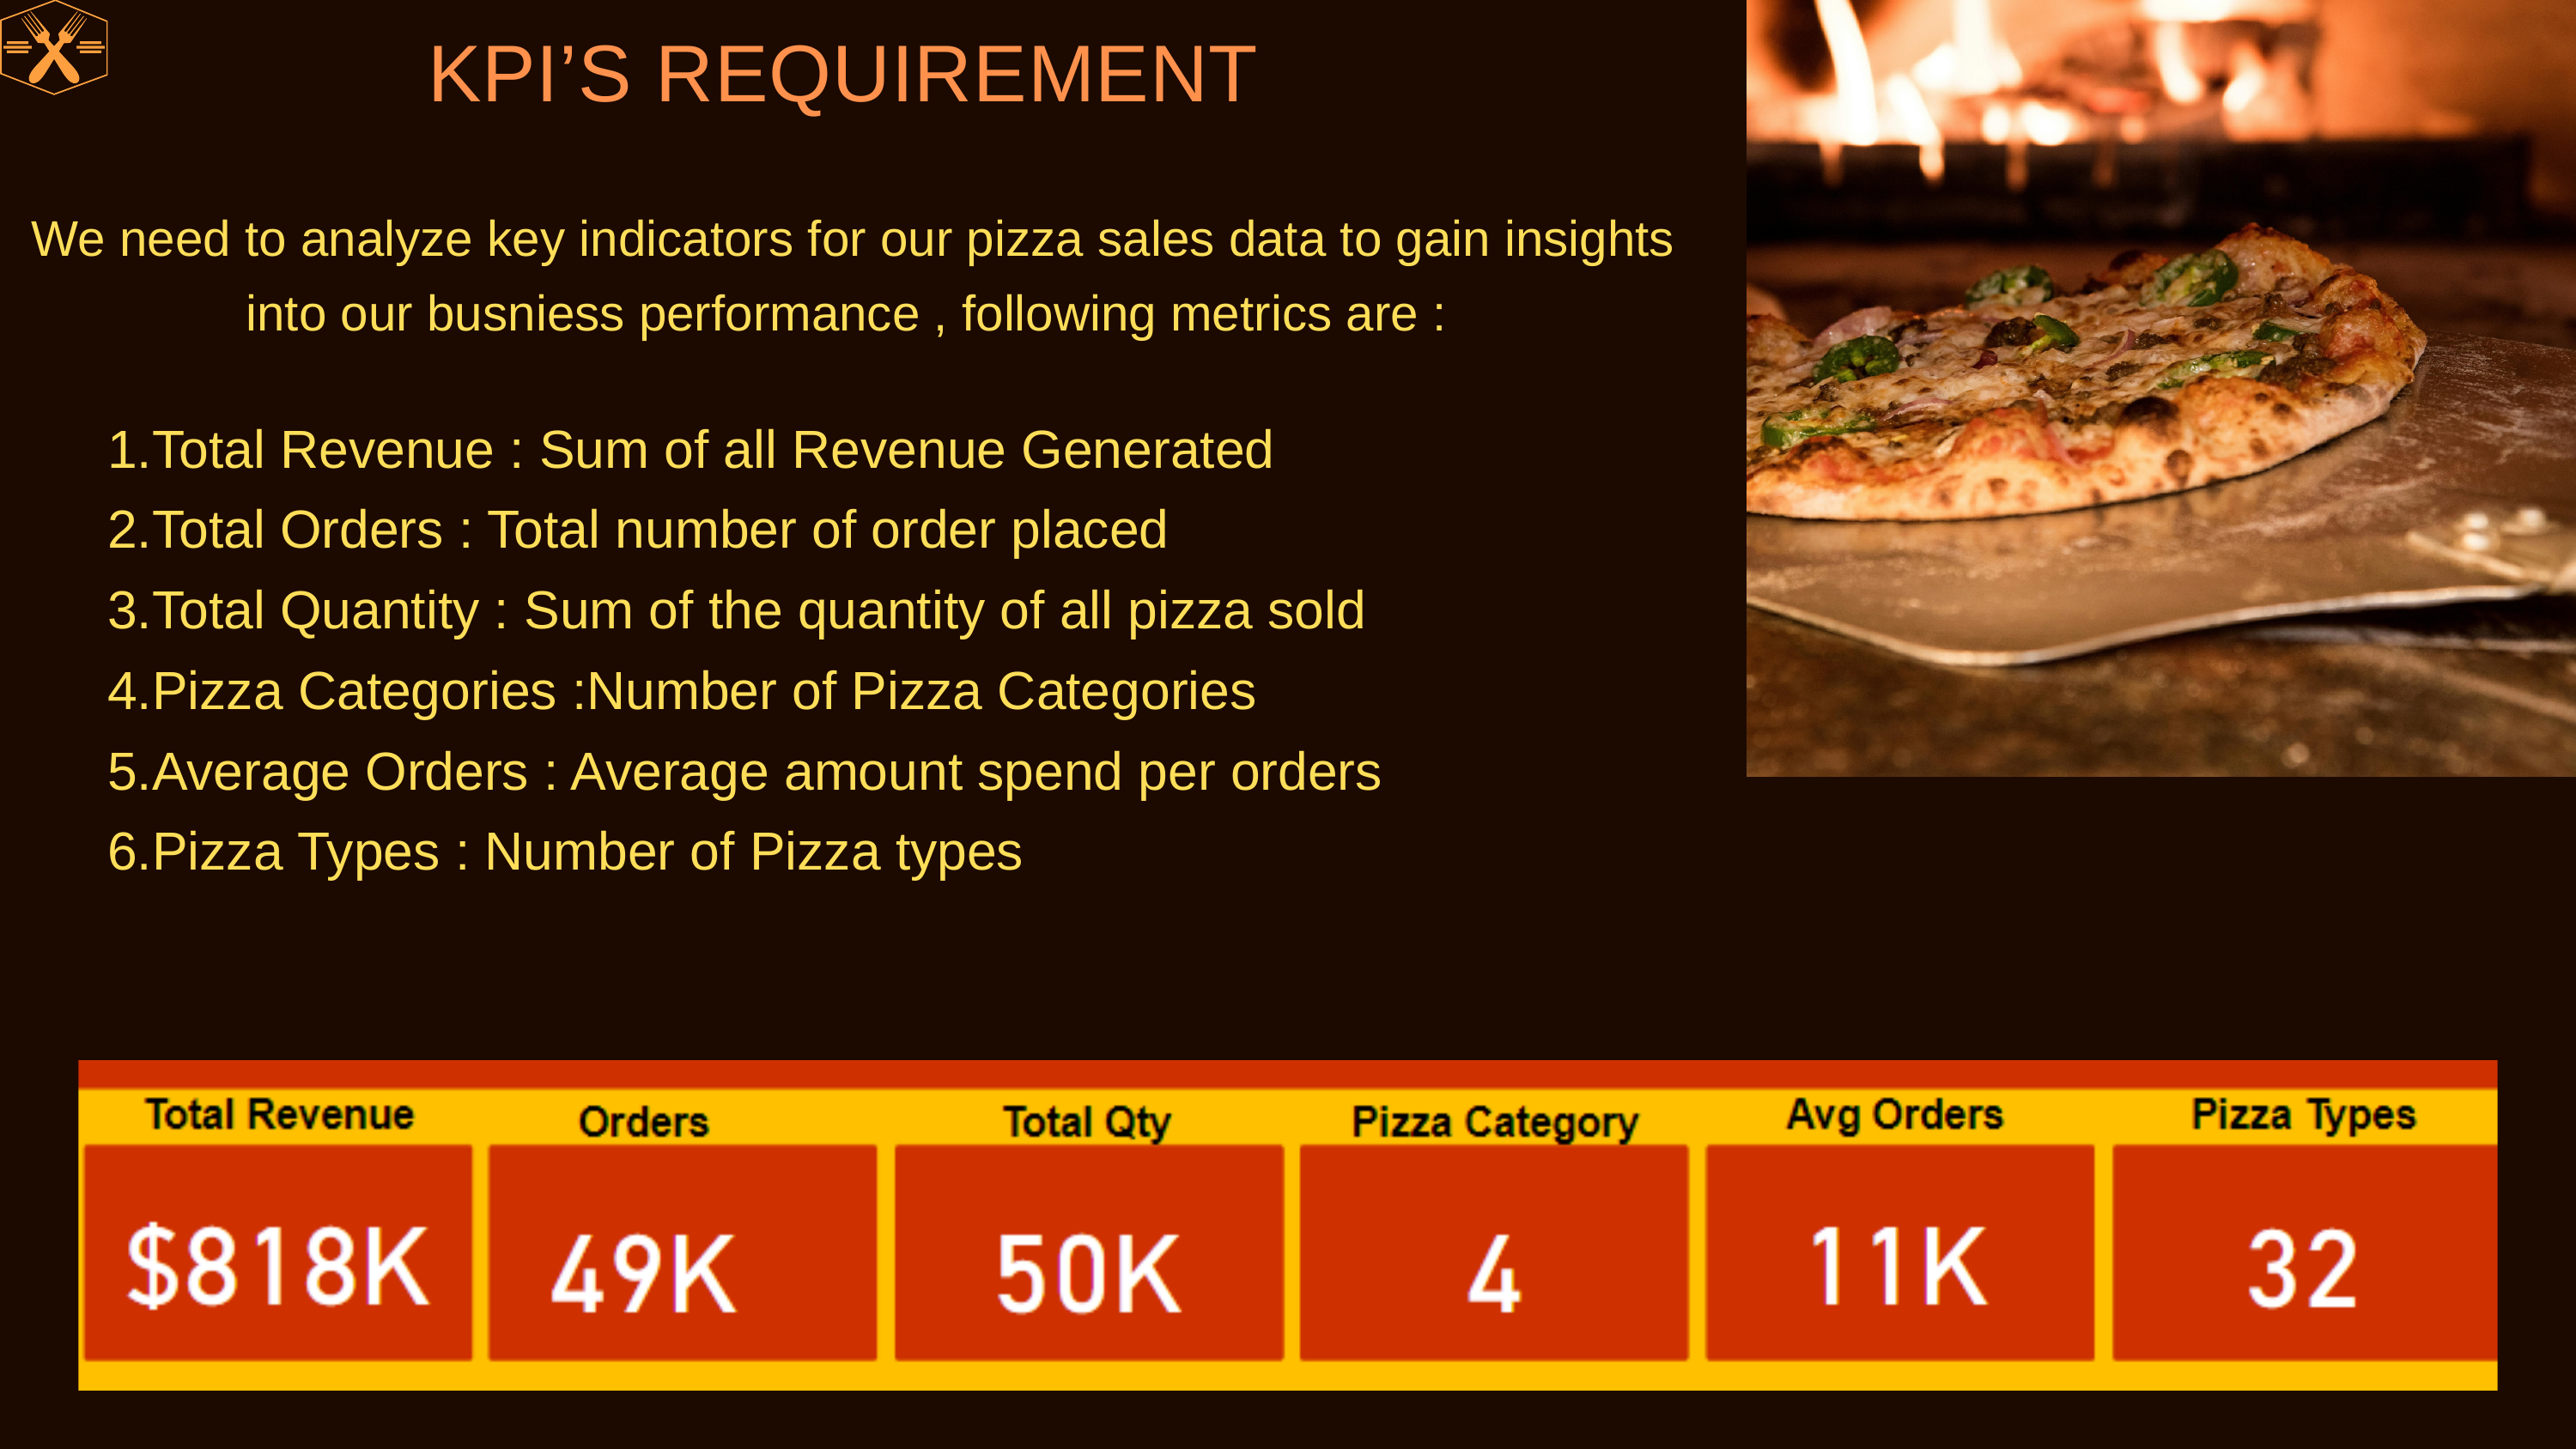

KPI’S REQUIREMENT
We need to analyze key indicators for our pizza sales data to gain insights into our busniess performance , following metrics are :
1.Total Revenue : Sum of all Revenue Generated
2.Total Orders : Total number of order placed
3.Total Quantity : Sum of the quantity of all pizza sold
4.Pizza Categories :Number of Pizza Categories
5.Average Orders : Average amount spend per orders
6.Pizza Types : Number of Pizza types